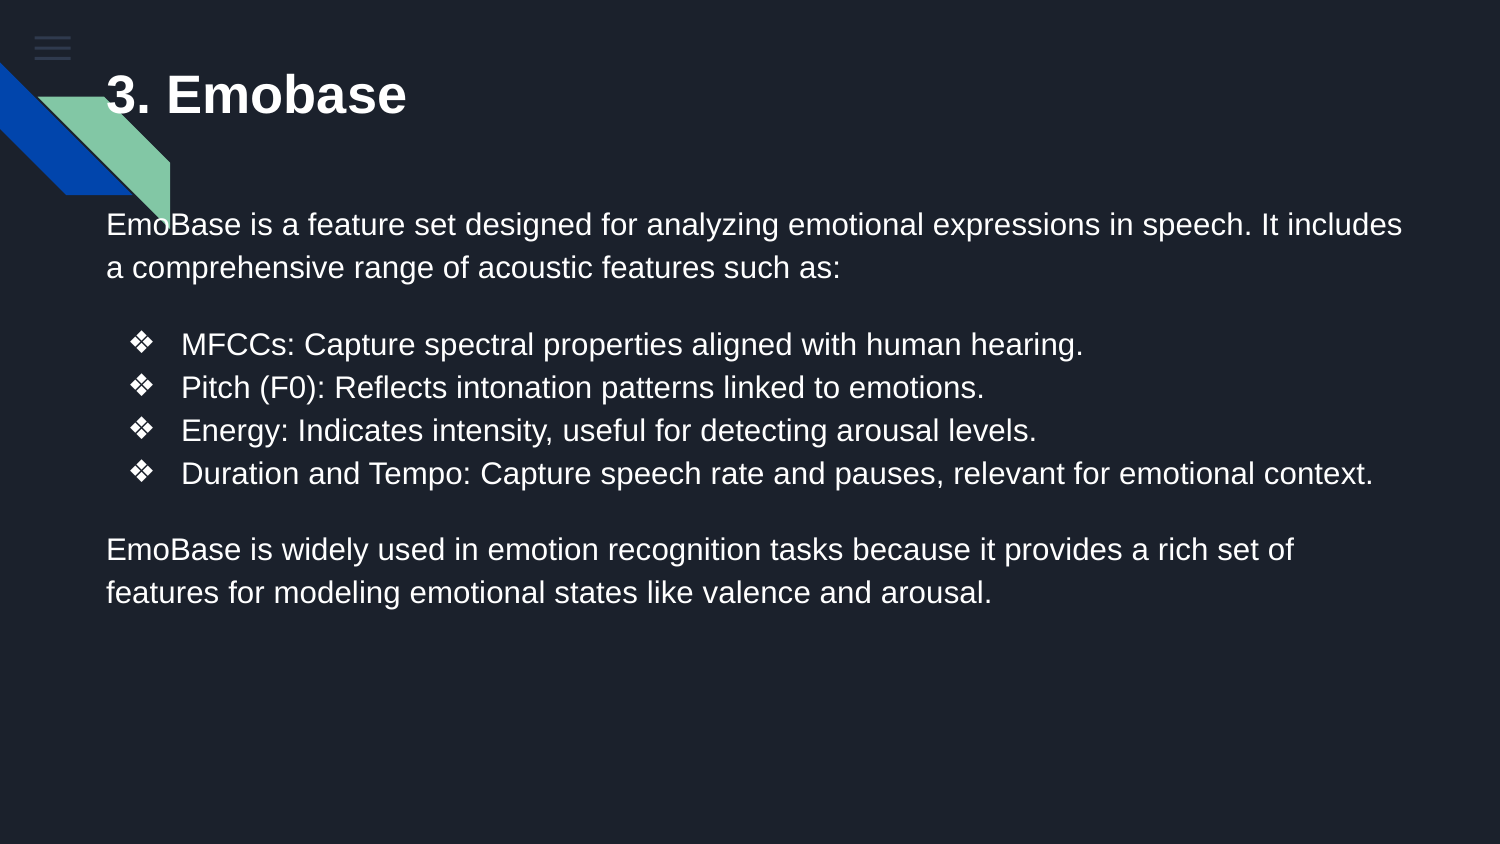

# 3. Emobase
EmoBase is a feature set designed for analyzing emotional expressions in speech. It includes a comprehensive range of acoustic features such as:
MFCCs: Capture spectral properties aligned with human hearing.
Pitch (F0): Reflects intonation patterns linked to emotions.
Energy: Indicates intensity, useful for detecting arousal levels.
Duration and Tempo: Capture speech rate and pauses, relevant for emotional context.
EmoBase is widely used in emotion recognition tasks because it provides a rich set of features for modeling emotional states like valence and arousal.